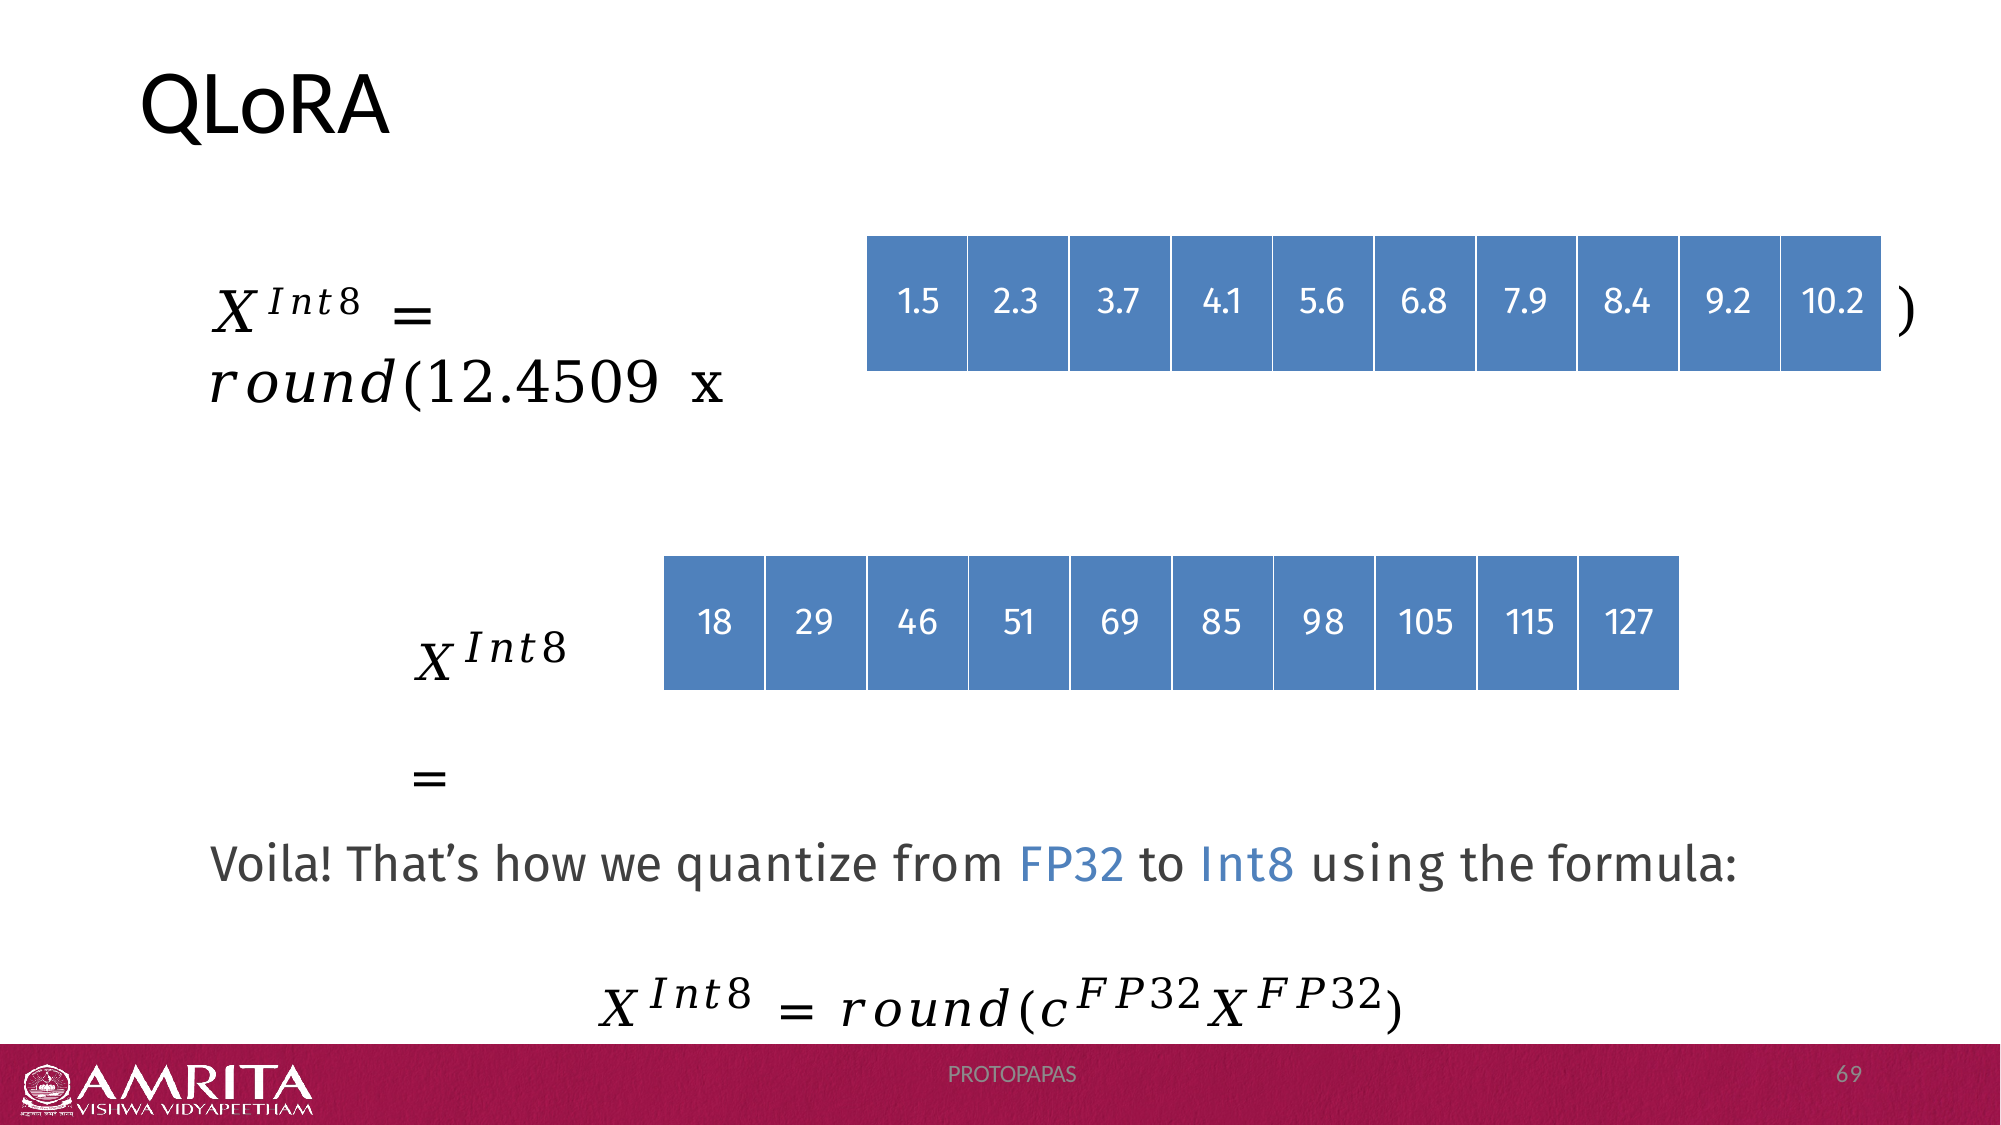

Protopapas
69
# QLoRA
| 1.5 | 2.3 | 3.7 | 4.1 | 5.6 | 6.8 | 7.9 | 8.4 | 9.2 | 10.2 |
| --- | --- | --- | --- | --- | --- | --- | --- | --- | --- |
𝑋𝐼𝑛𝑡8 =	𝑟𝑜𝑢𝑛𝑑(12.4509 x
)
| 18 | 29 | 46 | 51 | 69 | 85 | 98 | 105 | 115 | 127 |
| --- | --- | --- | --- | --- | --- | --- | --- | --- | --- |
𝑋𝐼𝑛𝑡8 =
Voila! That’s how we quantize from FP32 to Int8 using the formula:
𝑋𝐼𝑛𝑡8 = 𝑟𝑜𝑢𝑛𝑑(𝑐𝐹𝑃32𝑋𝐹𝑃32)